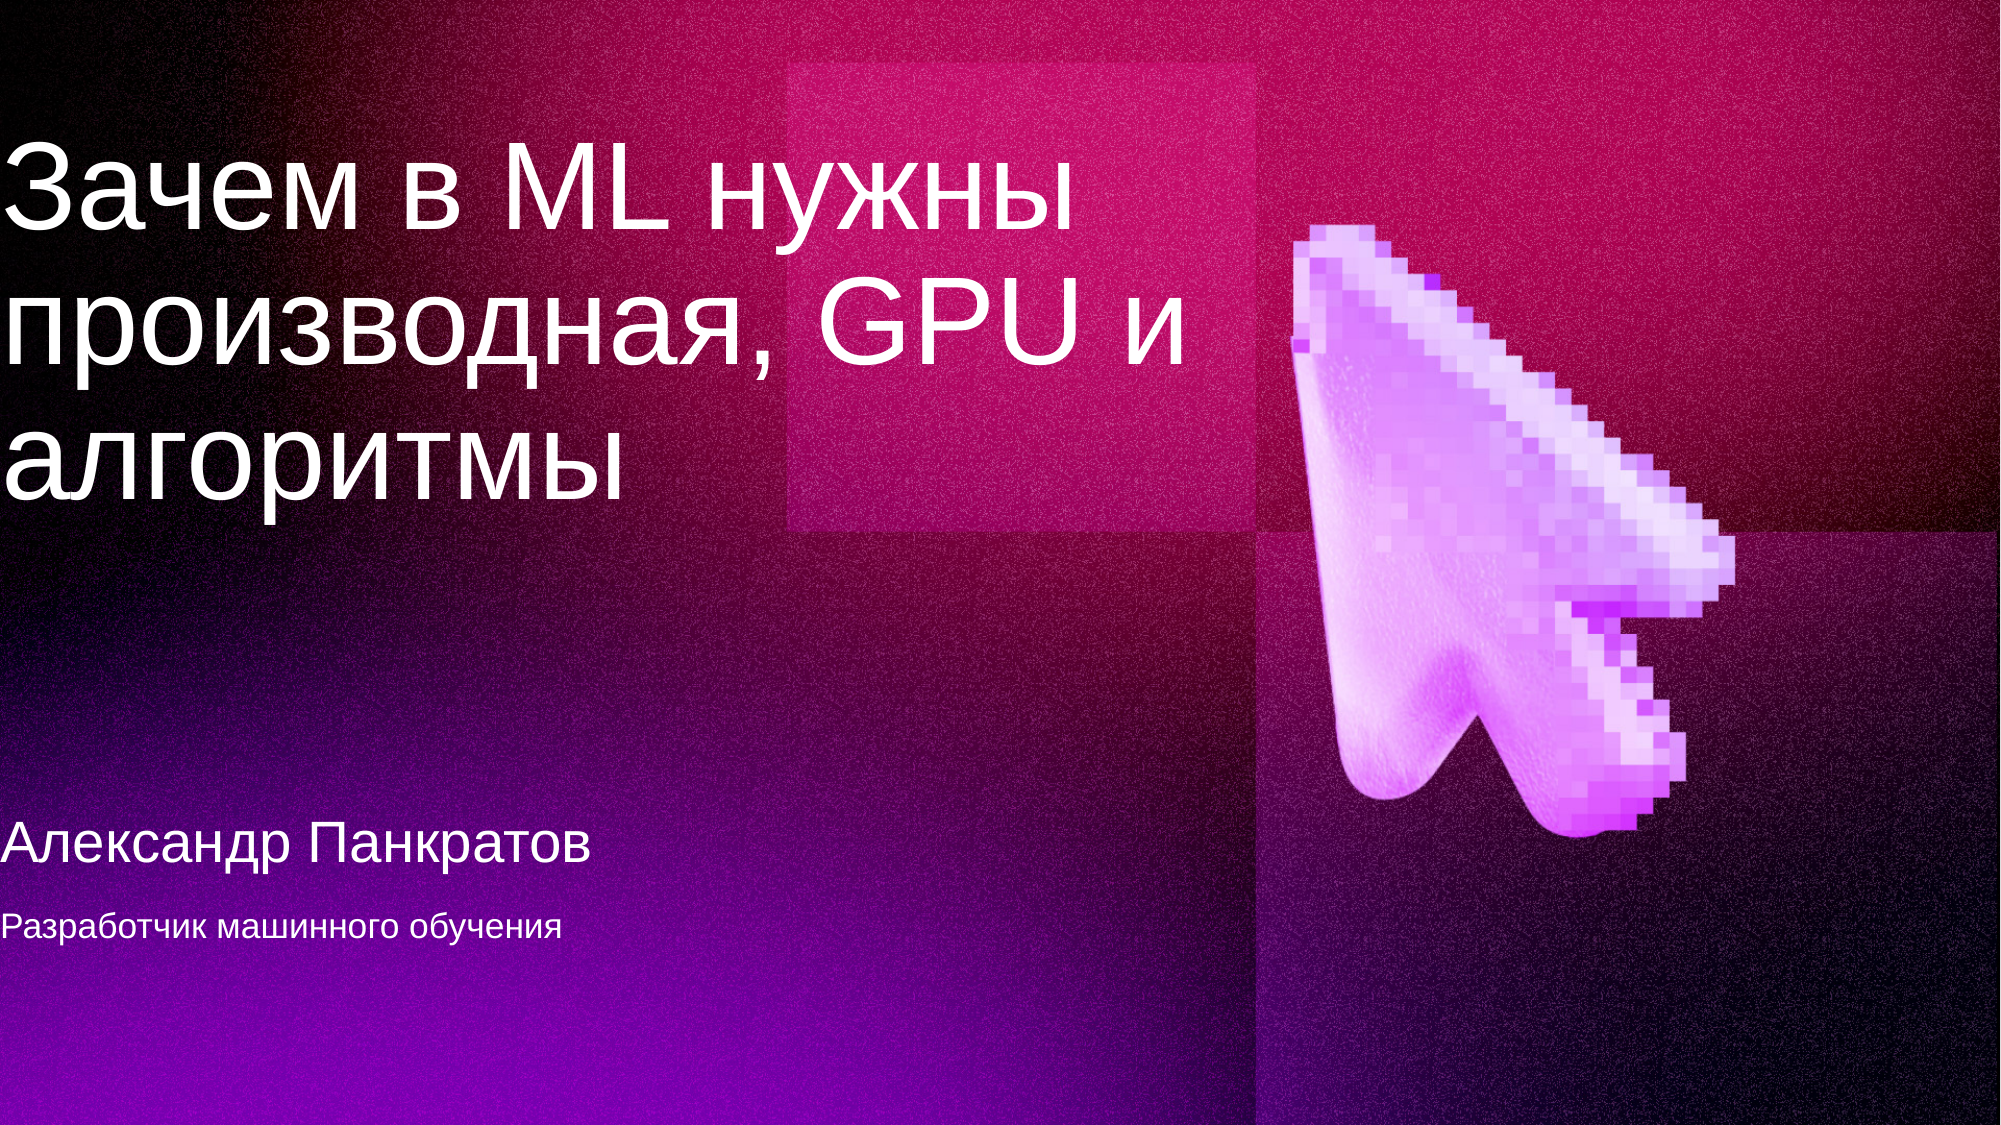

# Зачем в ML нужны производная, GPU и алгоритмы
Александр Панкратов
Разработчик машинного обучения